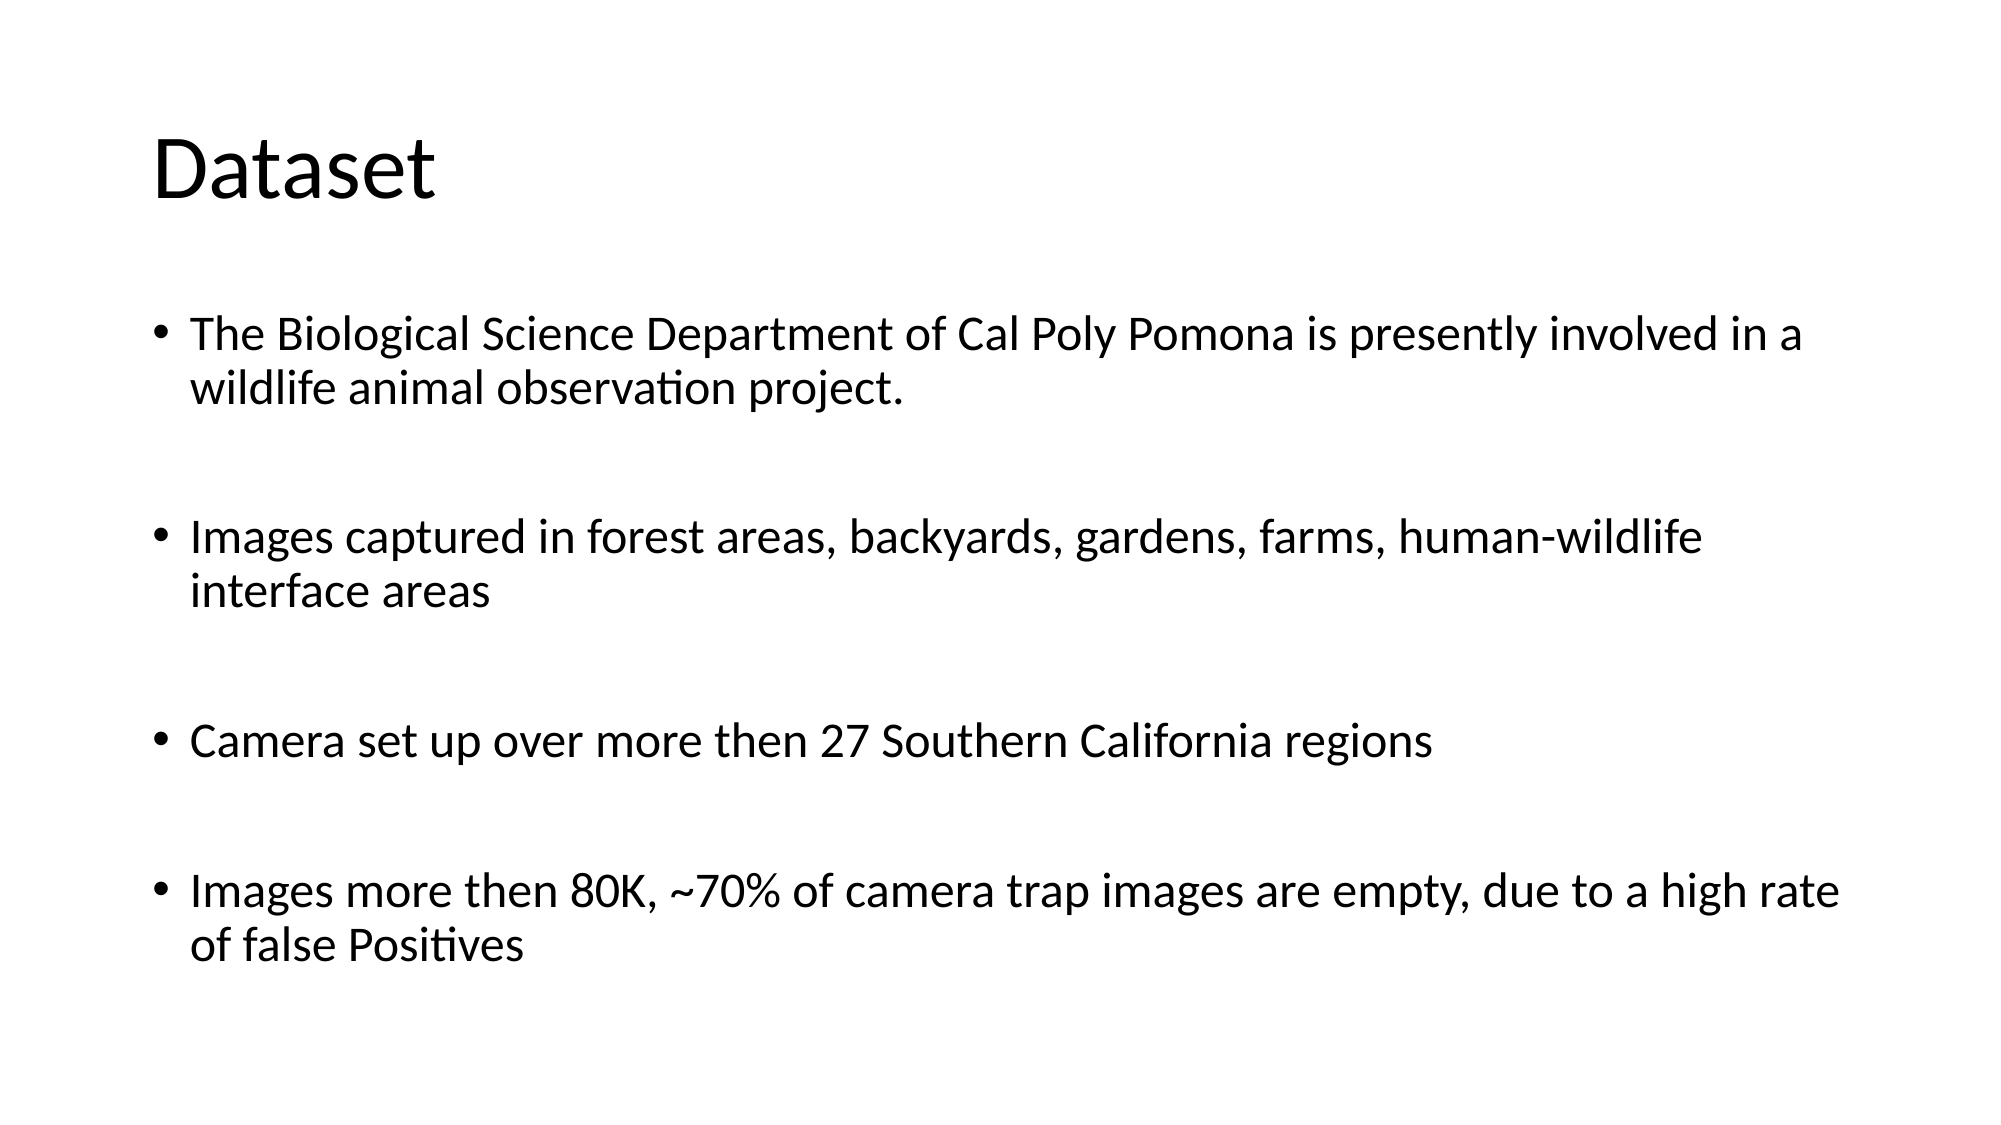

# Dataset
The Biological Science Department of Cal Poly Pomona is presently involved in a wildlife animal observation project.

Images captured in forest areas, backyards, gardens, farms, human-wildlife interface areas

Camera set up over more then 27 Southern California regions

Images more then 80K, ~70% of camera trap images are empty, due to a high rate of false Positives